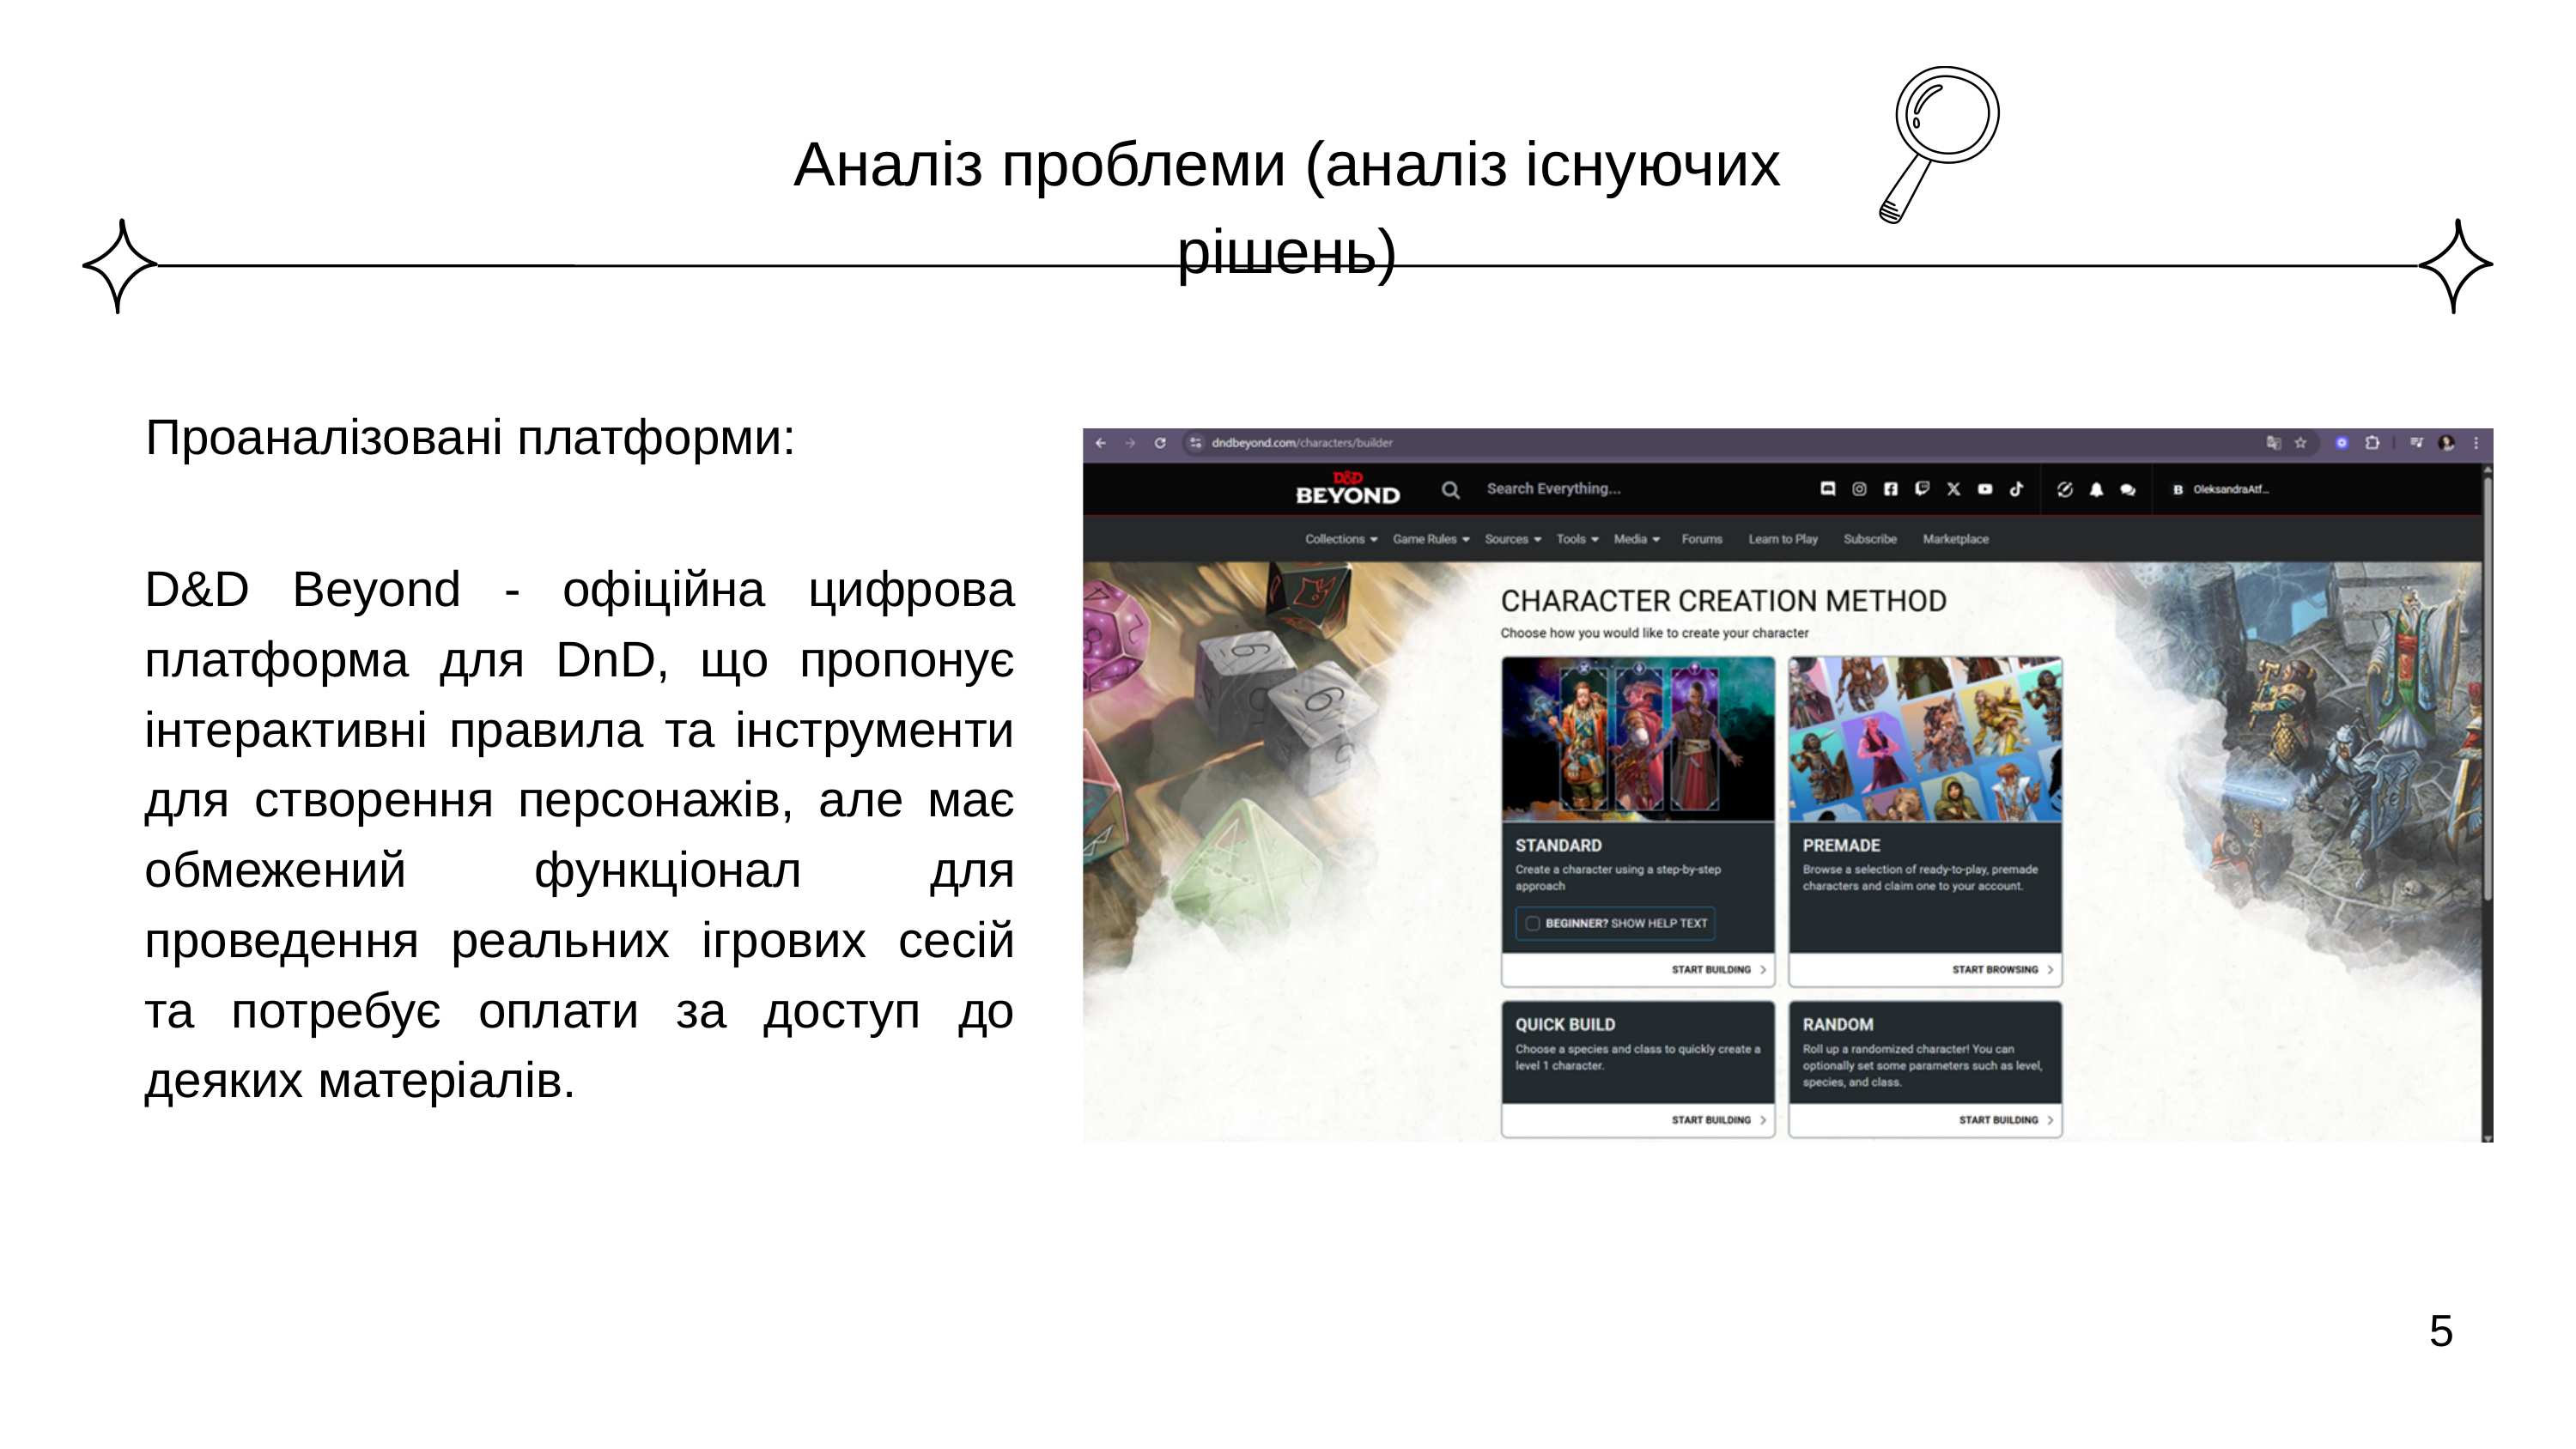

Аналіз проблеми (аналіз існуючих рішень)

Проаналізовані платформи:

D&D Beyond - офіційна цифрова платформа для DnD, що пропонує інтерактивні правила та інструменти для створення персонажів, але має обмежений функціонал для проведення реальних ігрових сесій та потребує оплати за доступ до деяких матеріалів.
5